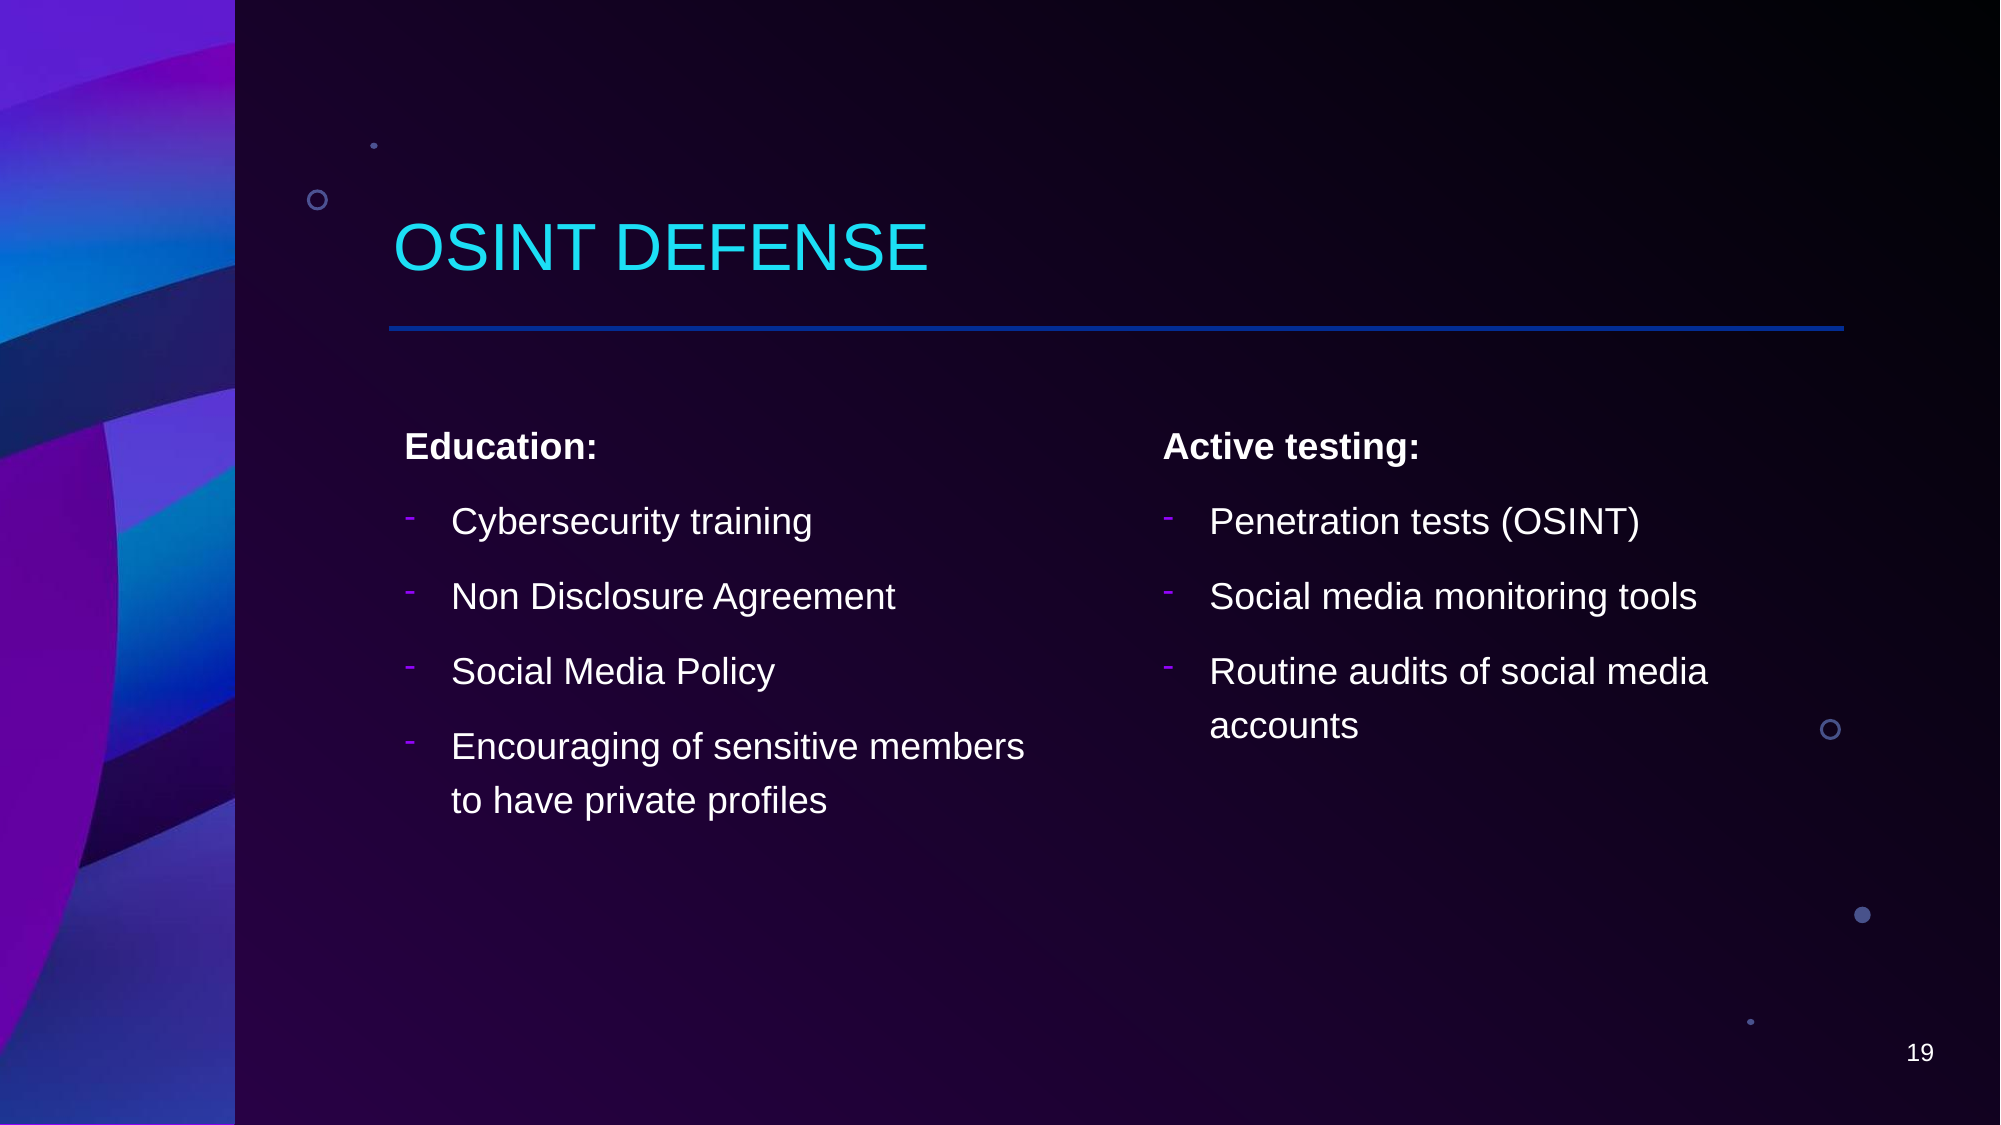

# OSINT Defense
Education:
Cybersecurity training
Non Disclosure Agreement
Social Media Policy
Encouraging of sensitive members to have private profiles
Active testing:
Penetration tests (OSINT)
Social media monitoring tools
Routine audits of social media accounts

19